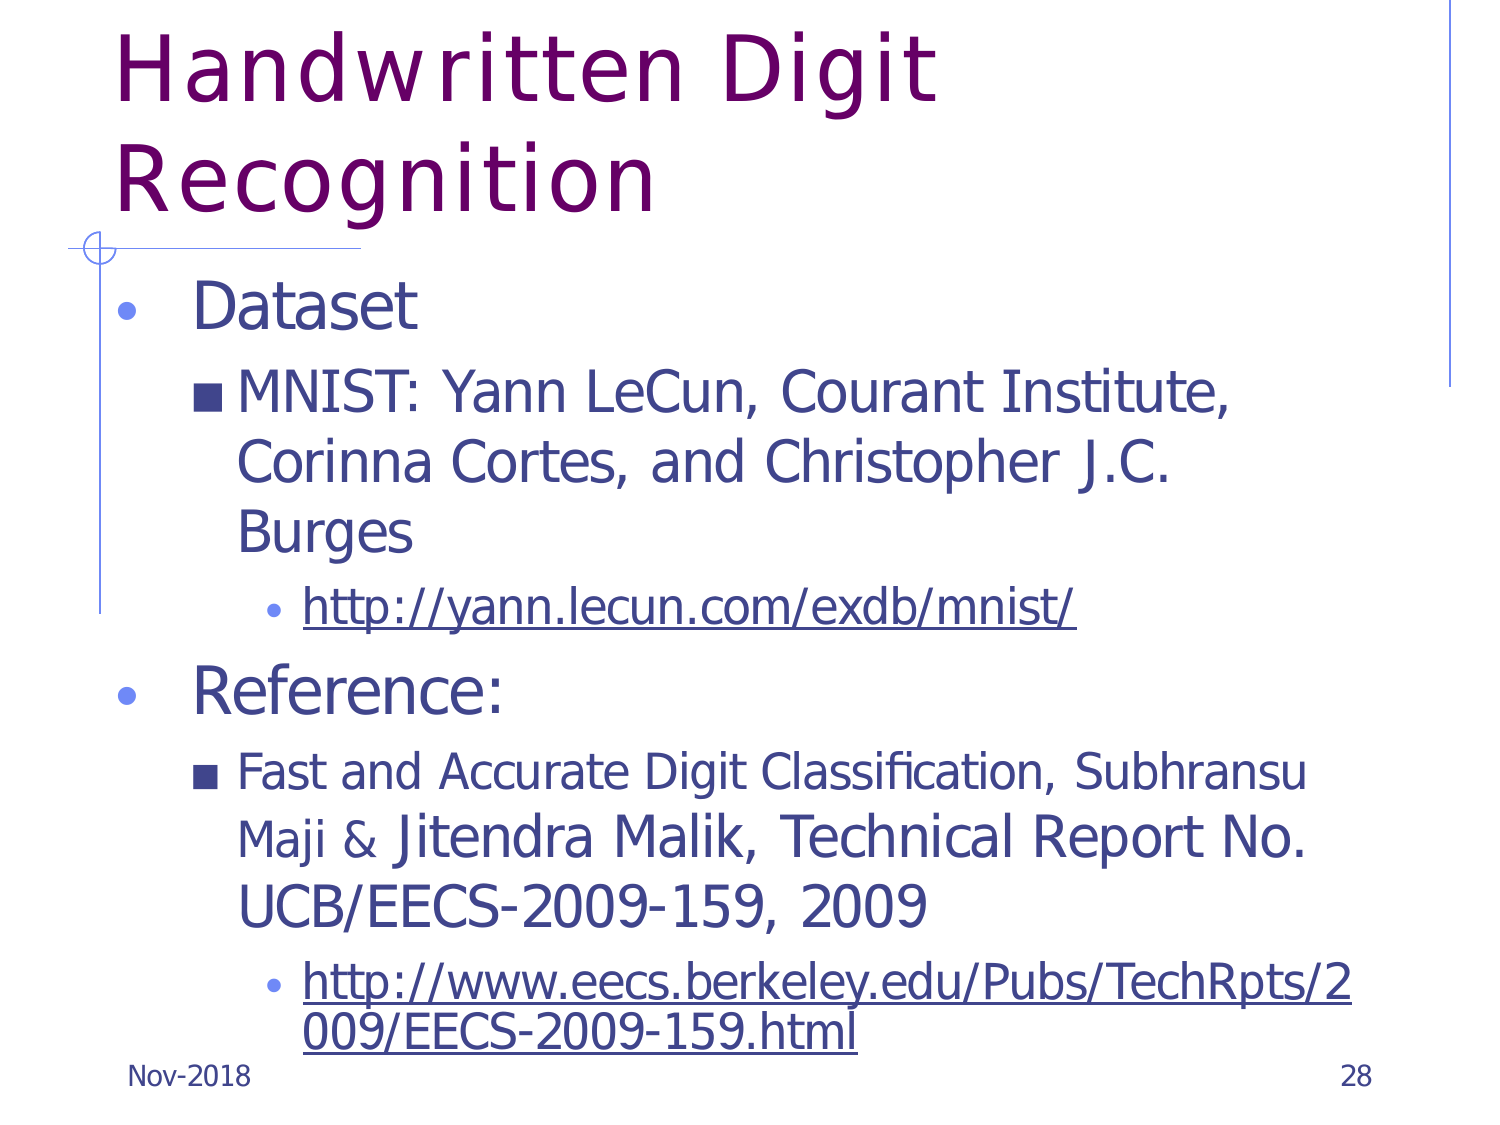

# Handwritten Digit Recognition
 Dataset
MNIST: Yann LeCun, Courant Institute, Corinna Cortes, and Christopher J.C. Burges
http://yann.lecun.com/exdb/mnist/
 Reference:
Fast and Accurate Digit Classification, Subhransu Maji & Jitendra Malik, Technical Report No. UCB/EECS-2009-159, 2009
http://www.eecs.berkeley.edu/Pubs/TechRpts/2009/EECS-2009-159.html
Nov-2018
28